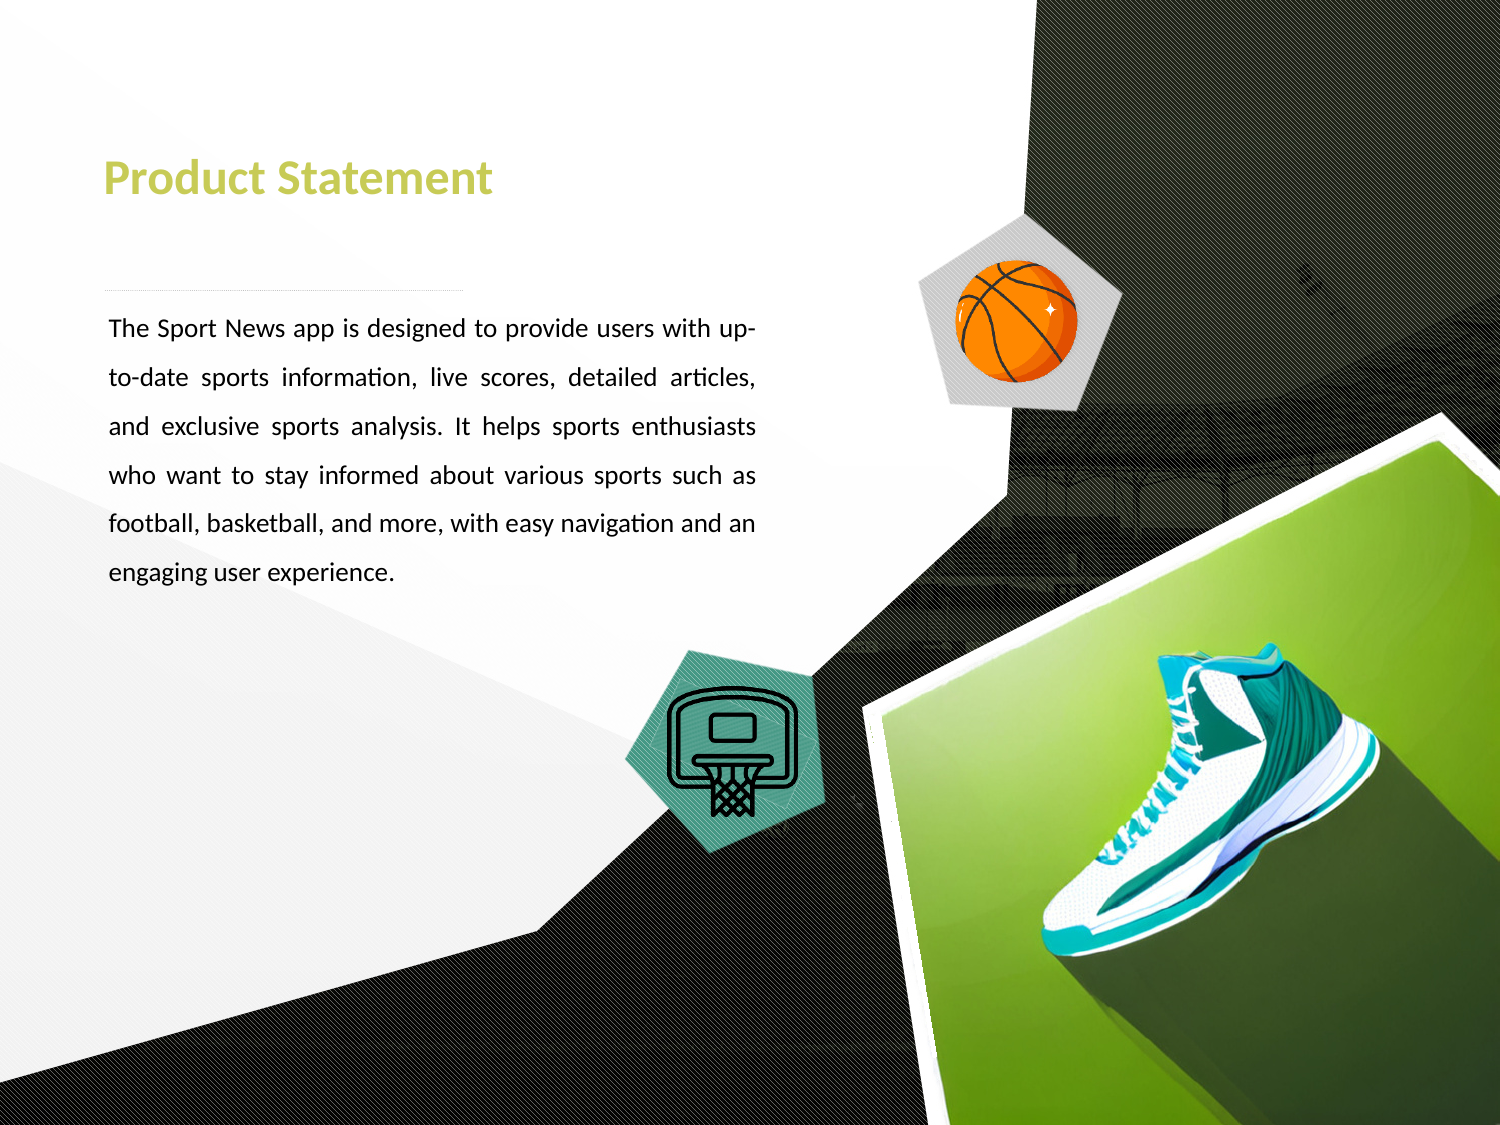

Product Statement

The Sport News app is designed to provide users with up-to-date sports information, live scores, detailed articles, and exclusive sports analysis. It helps sports enthusiasts who want to stay informed about various sports such as football, basketball, and more, with easy navigation and an engaging user experience.